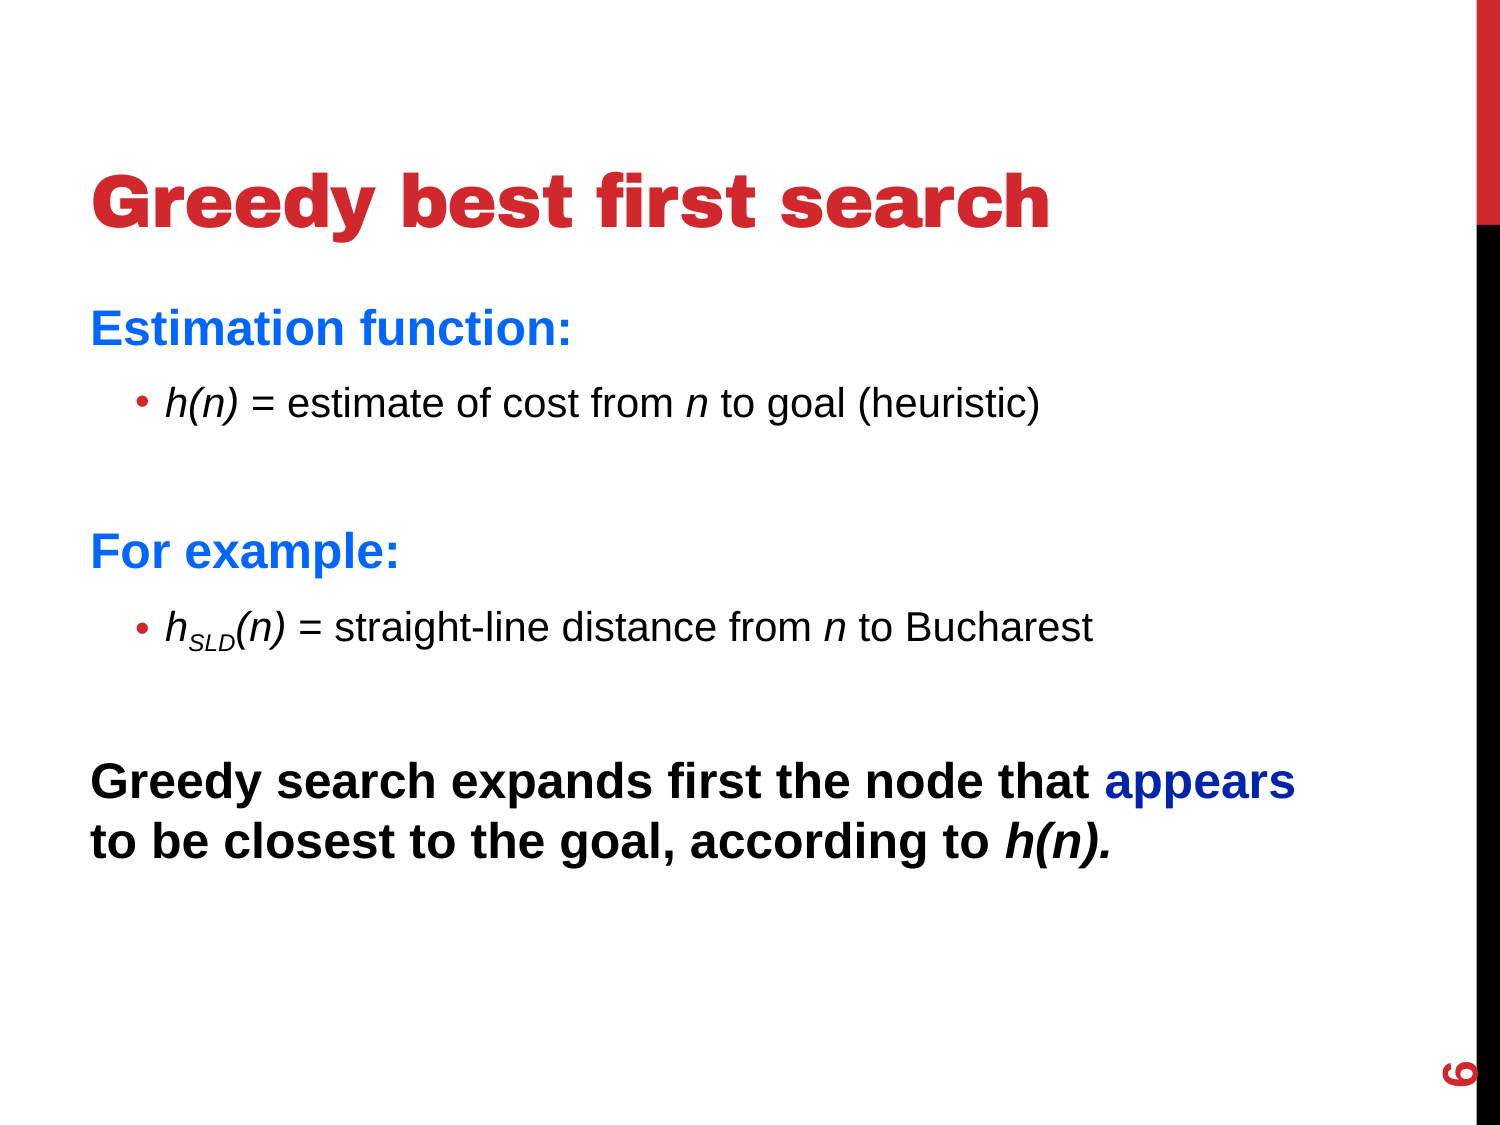

# Greedy best first search
Estimation function:
h(n) = estimate of cost from n to goal (heuristic)

For example:
hSLD(n) = straight-line distance from n to Bucharest

Greedy search expands first the node that appears to be closest to the goal, according to h(n).
6